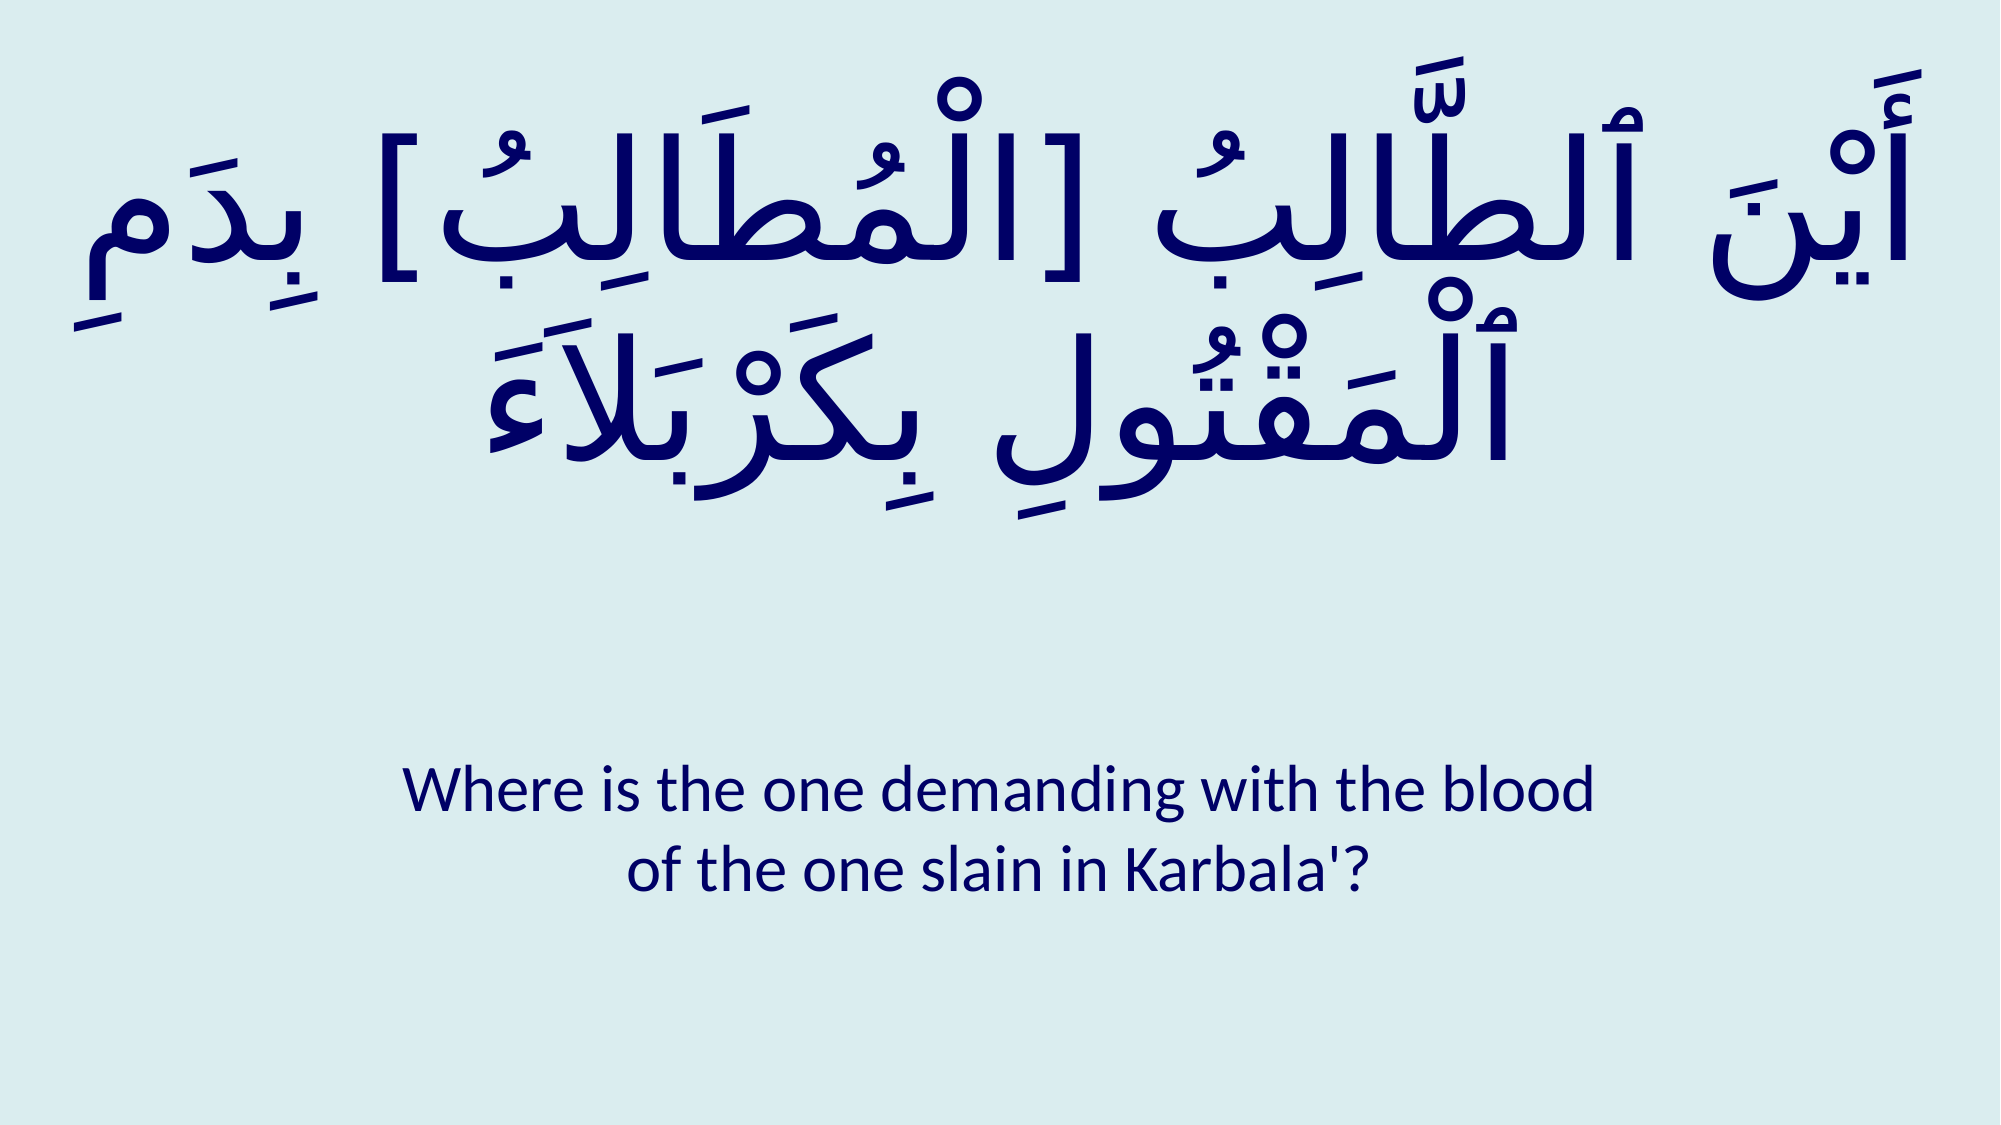

# أَيْنَ ٱلطَّالِبُ [الْمُطَالِبُ‏] بِدَمِ ٱلْمَقْتُولِ بِكَرْبَلاَءَ
Where is the one demanding with the blood of the one slain in Karbala'?